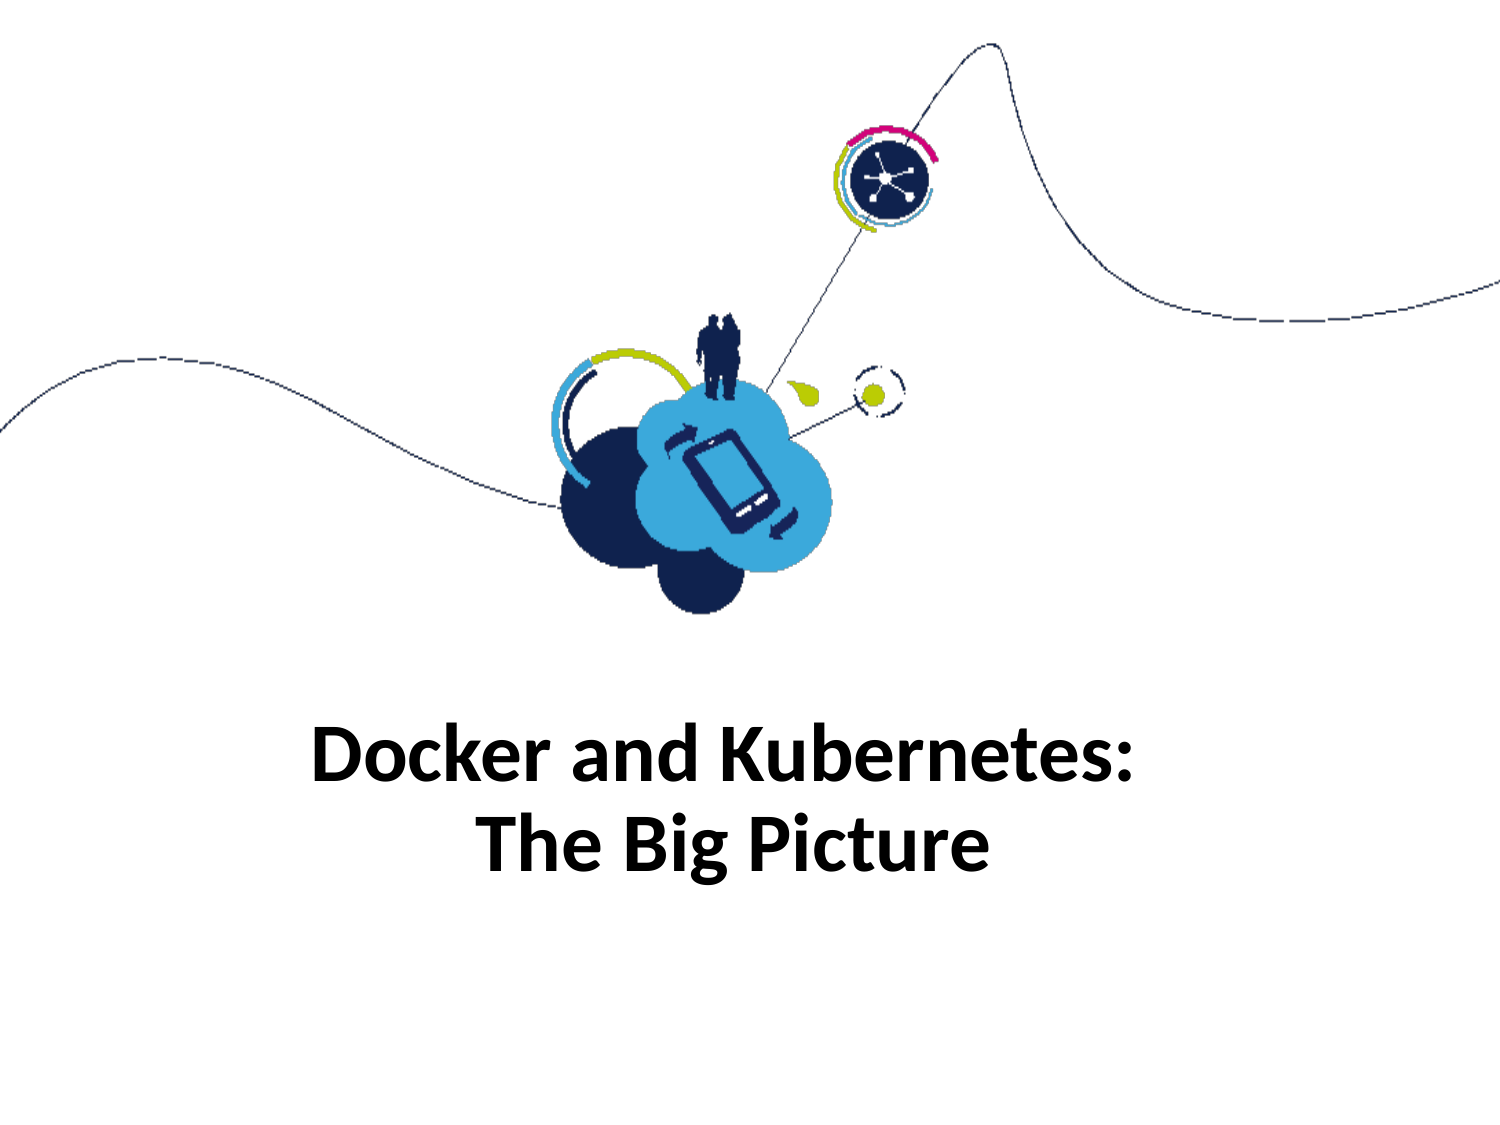

# Docker and Kubernetes: The Big Picture